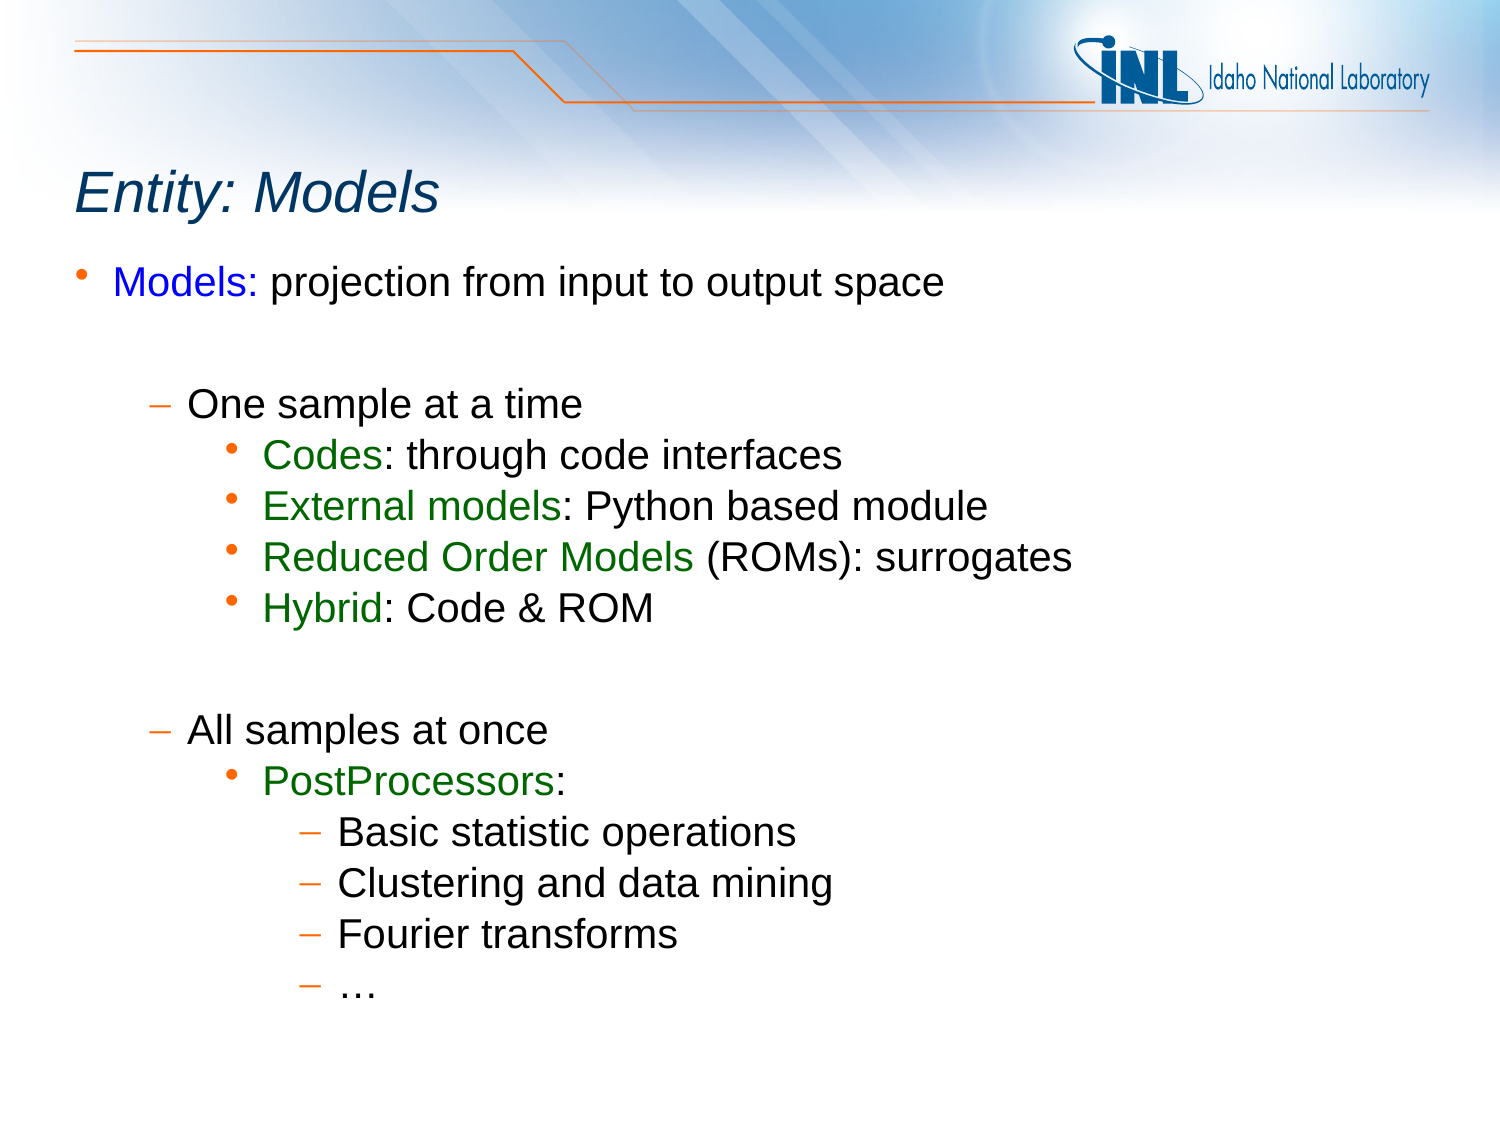

# Entity: Models
Models: projection from input to output space

One sample at a time
Codes: through code interfaces
External models: Python based module
Reduced Order Models (ROMs): surrogates
Hybrid: Code & ROM

All samples at once
PostProcessors:
Basic statistic operations
Clustering and data mining
Fourier transforms
…